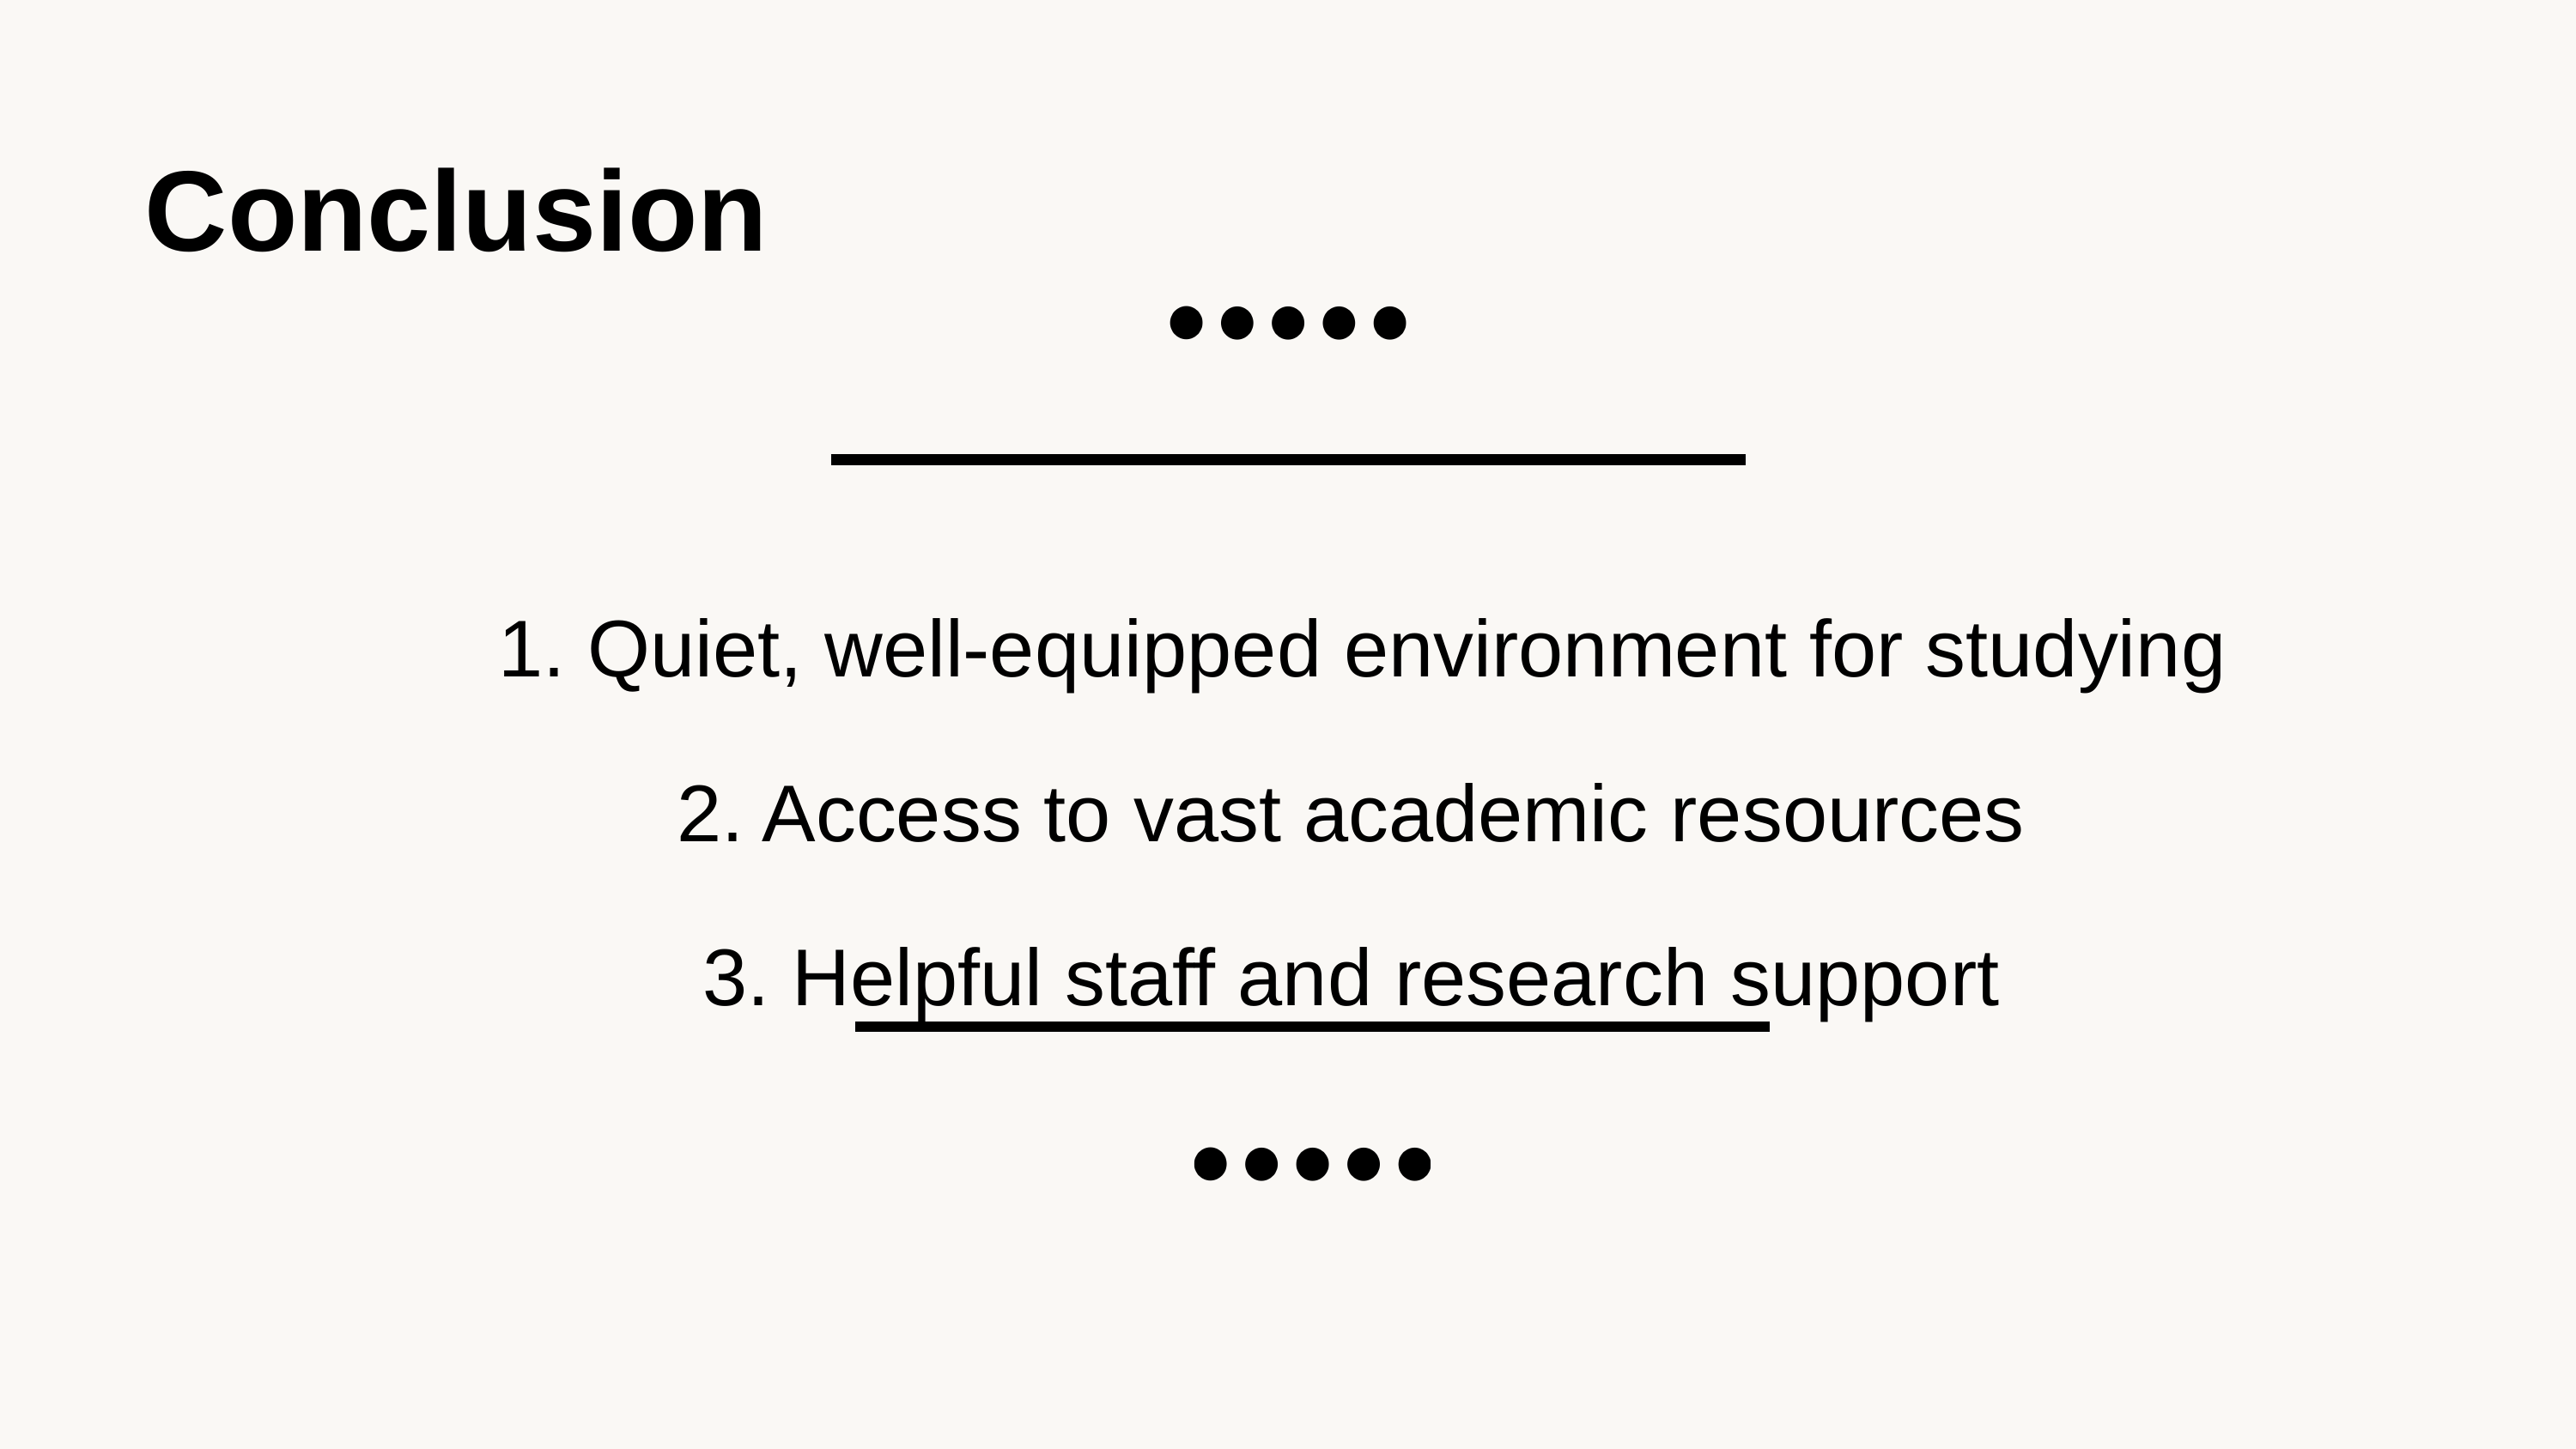

Conclusion

 1. Quiet, well-equipped environment for studying
2. Access to vast academic resources
3. Helpful staff and research support